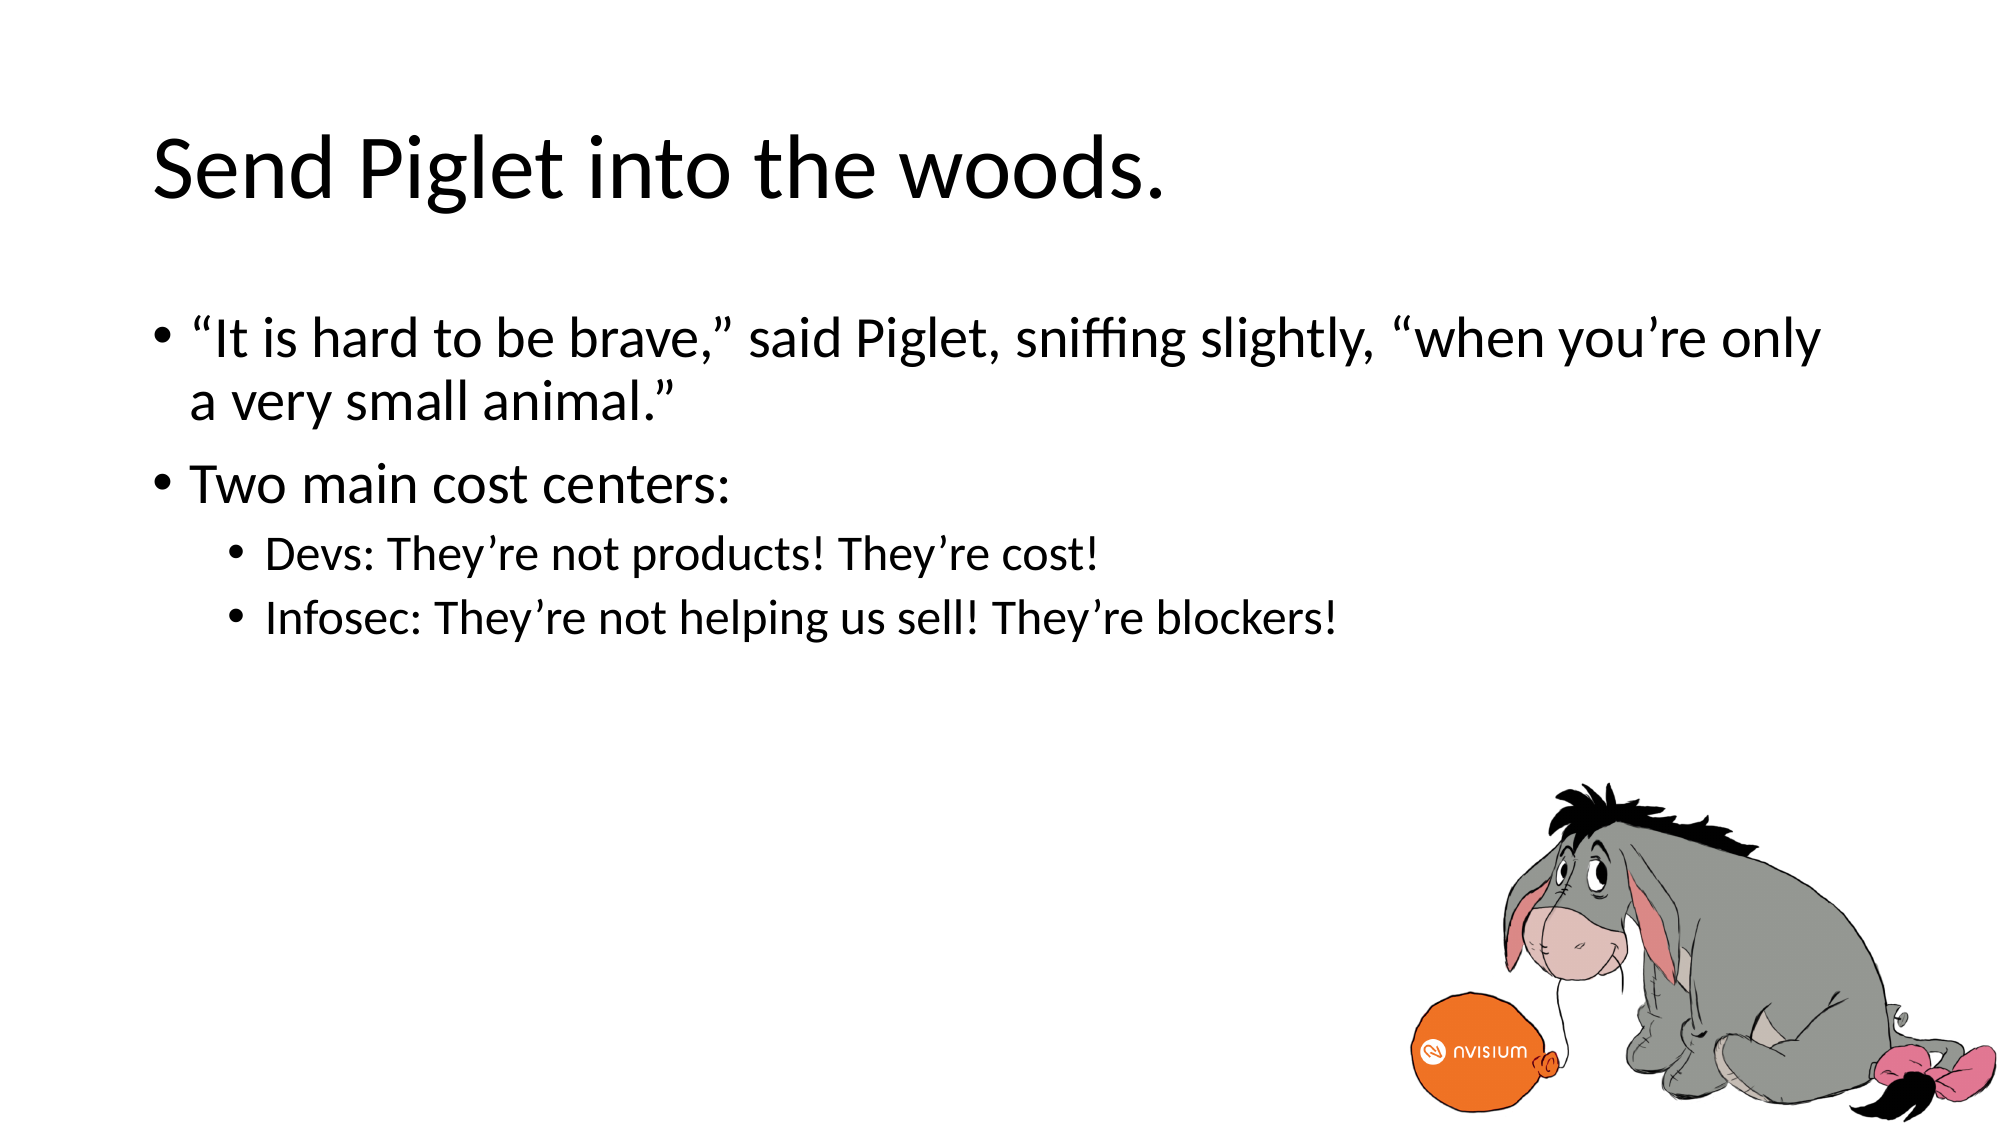

# Send Piglet into the woods.
“It is hard to be brave,” said Piglet, sniffing slightly, “when you’re only a very small animal.”
Two main cost centers:
Devs: They’re not products! They’re cost!
Infosec: They’re not helping us sell! They’re blockers!